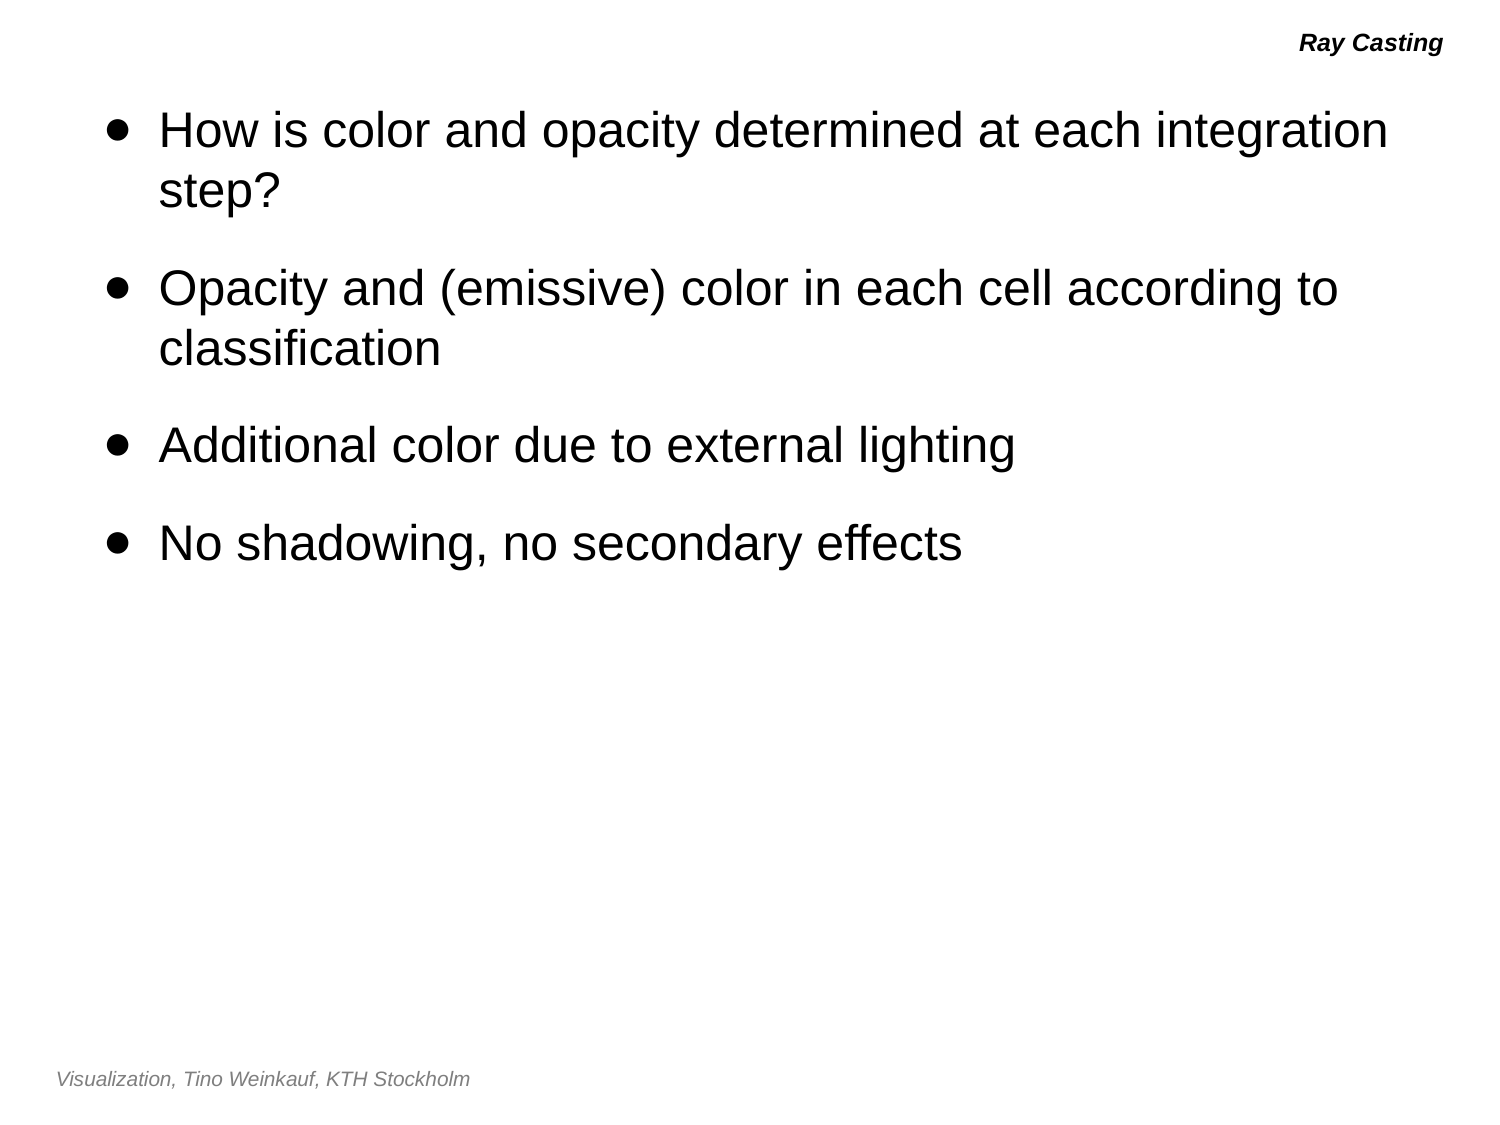

# Ray Casting
How is color and opacity determined at each integration step?
Opacity and (emissive) color in each cell according to classification
Additional color due to external lighting
No shadowing, no secondary effects